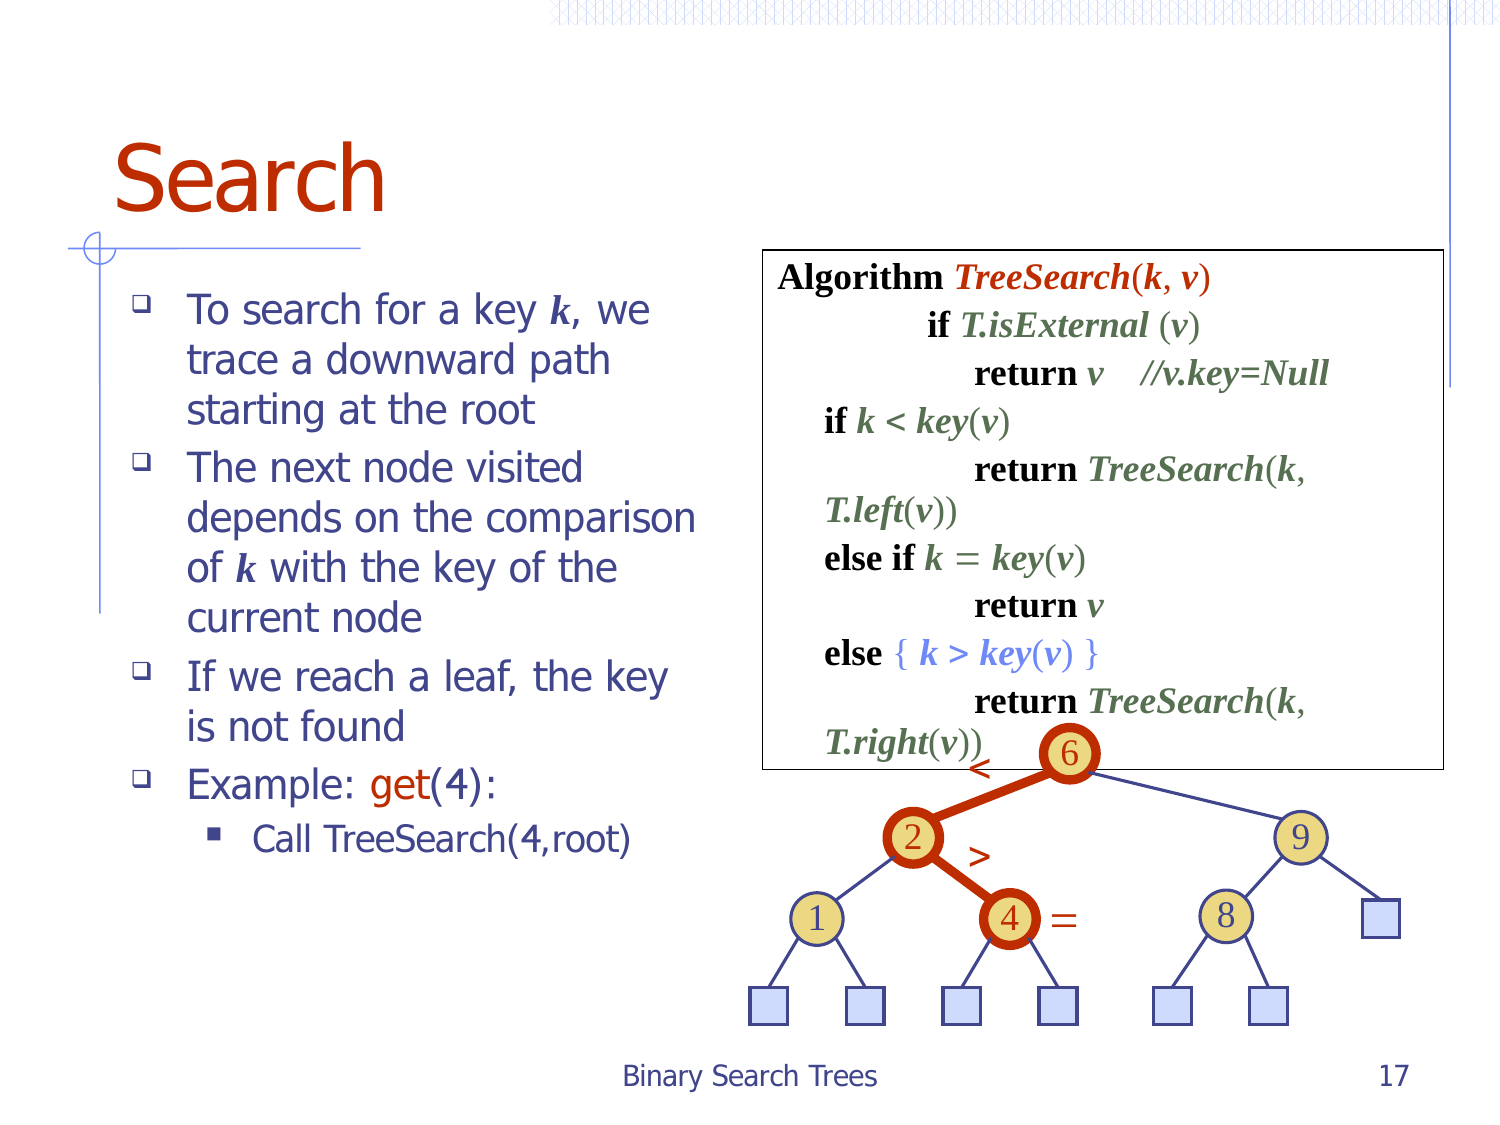

# Search
Algorithm TreeSearch(k, v)
	if T.isExternal (v)
	return v    //v.key=Null
if k < key(v)
	return TreeSearch(k, T.left(v))
else if k = key(v)
	return v
else { k > key(v) }
	return TreeSearch(k, T.right(v))
To search for a key k, we trace a downward path starting at the root
The next node visited depends on the comparison of k with the key of the current node
If we reach a leaf, the key is not found
Example: get(4):
Call TreeSearch(4,root)
6
<
2
9
>
=
8
1
4

Binary Search Trees
17